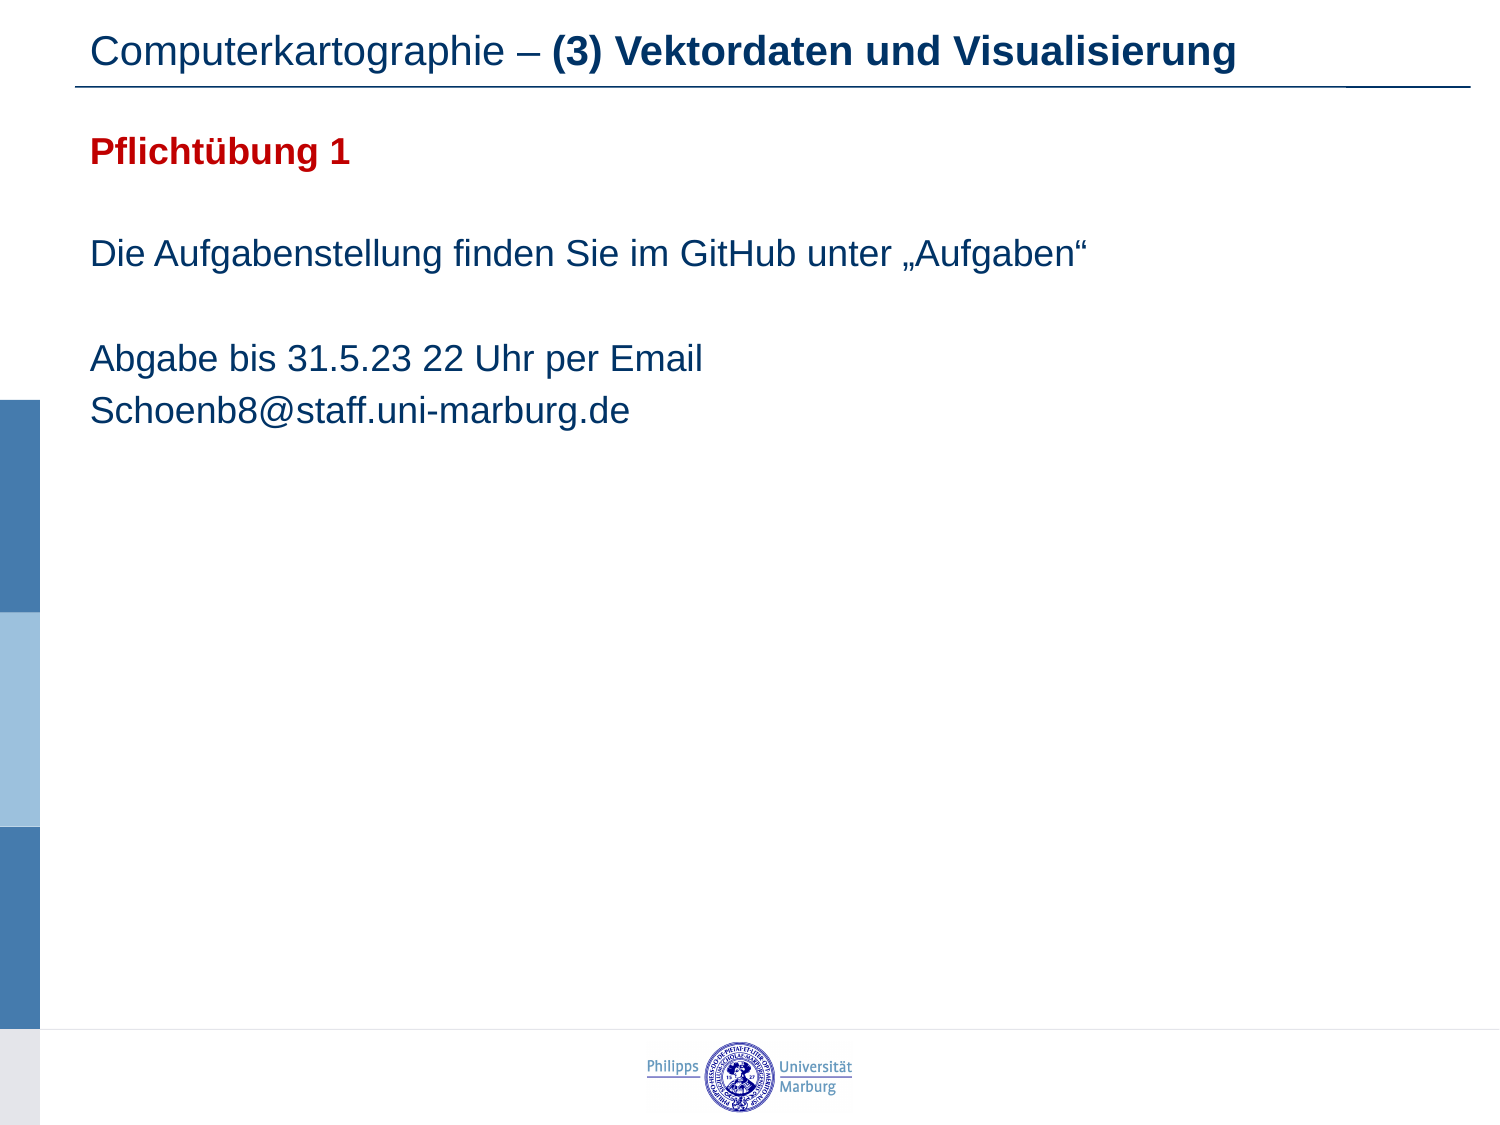

Computerkartographie – (3) Vektordaten und Visualisierung

Pflichtübung 1
Die Aufgabenstellung finden Sie im GitHub unter „Aufgaben“

Abgabe bis 31.5.23 22 Uhr per Email
Schoenb8@staff.uni-marburg.de